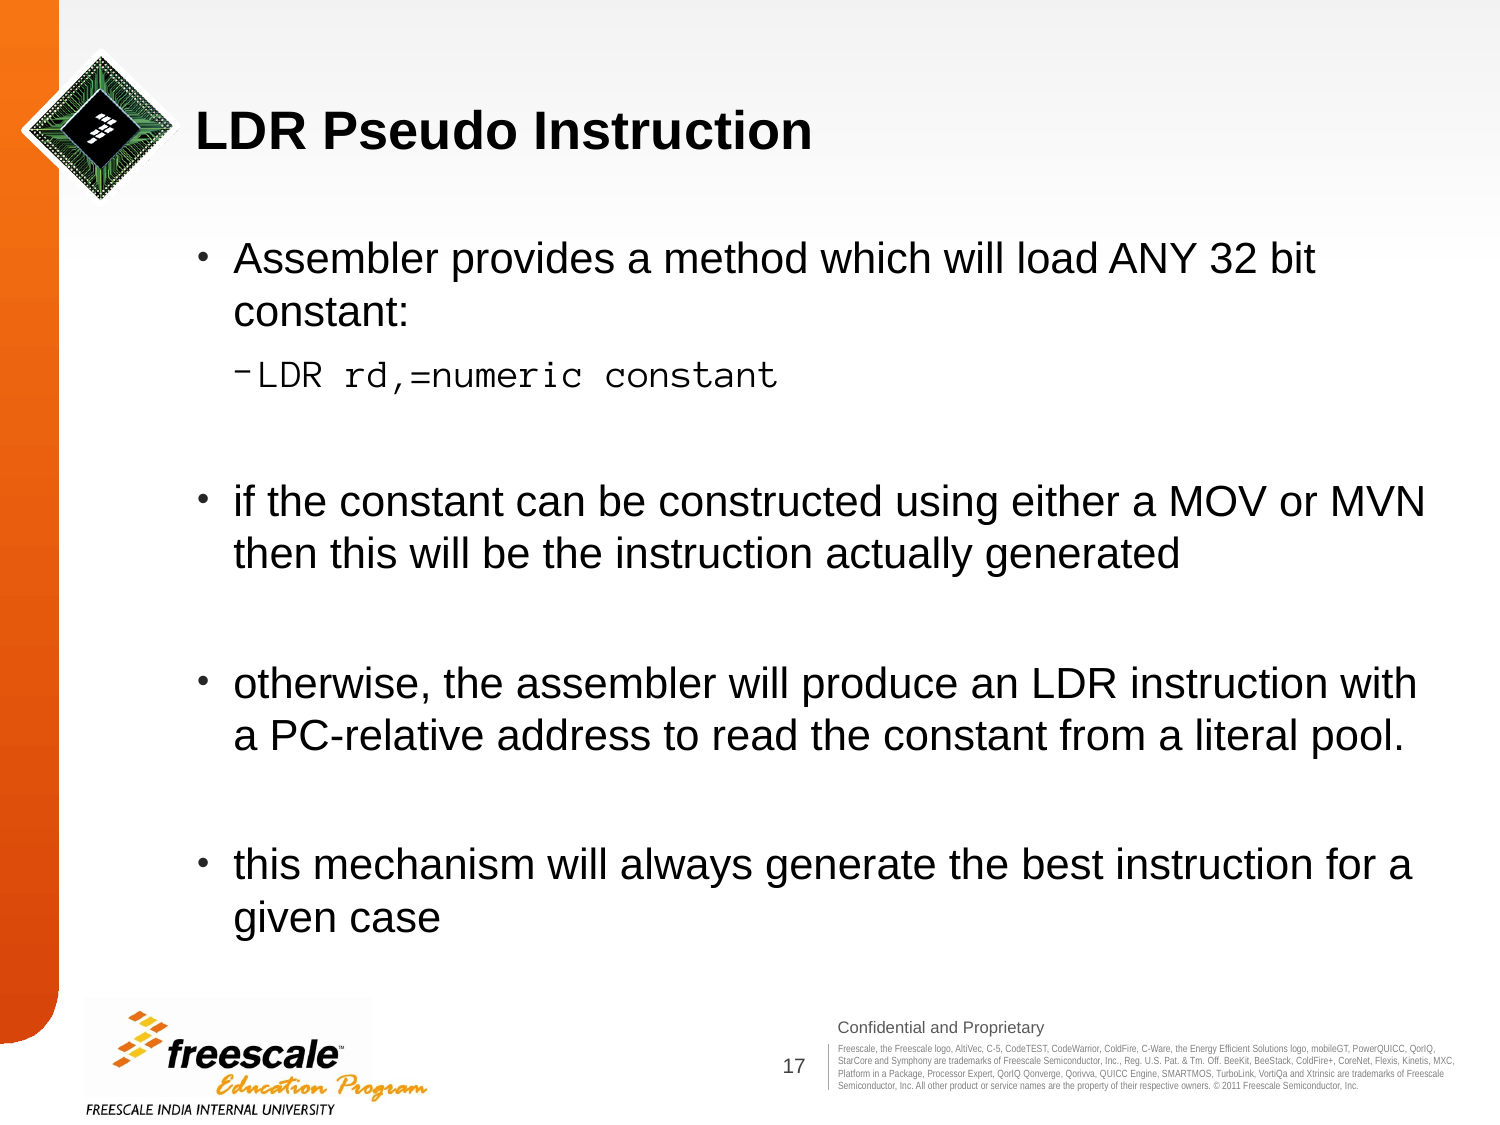

# LDR Pseudo Instruction
Assembler provides a method which will load ANY 32 bit constant:
LDR rd,=numeric constant

if the constant can be constructed using either a MOV or MVN then this will be the instruction actually generated

otherwise, the assembler will produce an LDR instruction with a PC‐relative address to read the constant from a literal pool.

this mechanism will always generate the best instruction for a given case